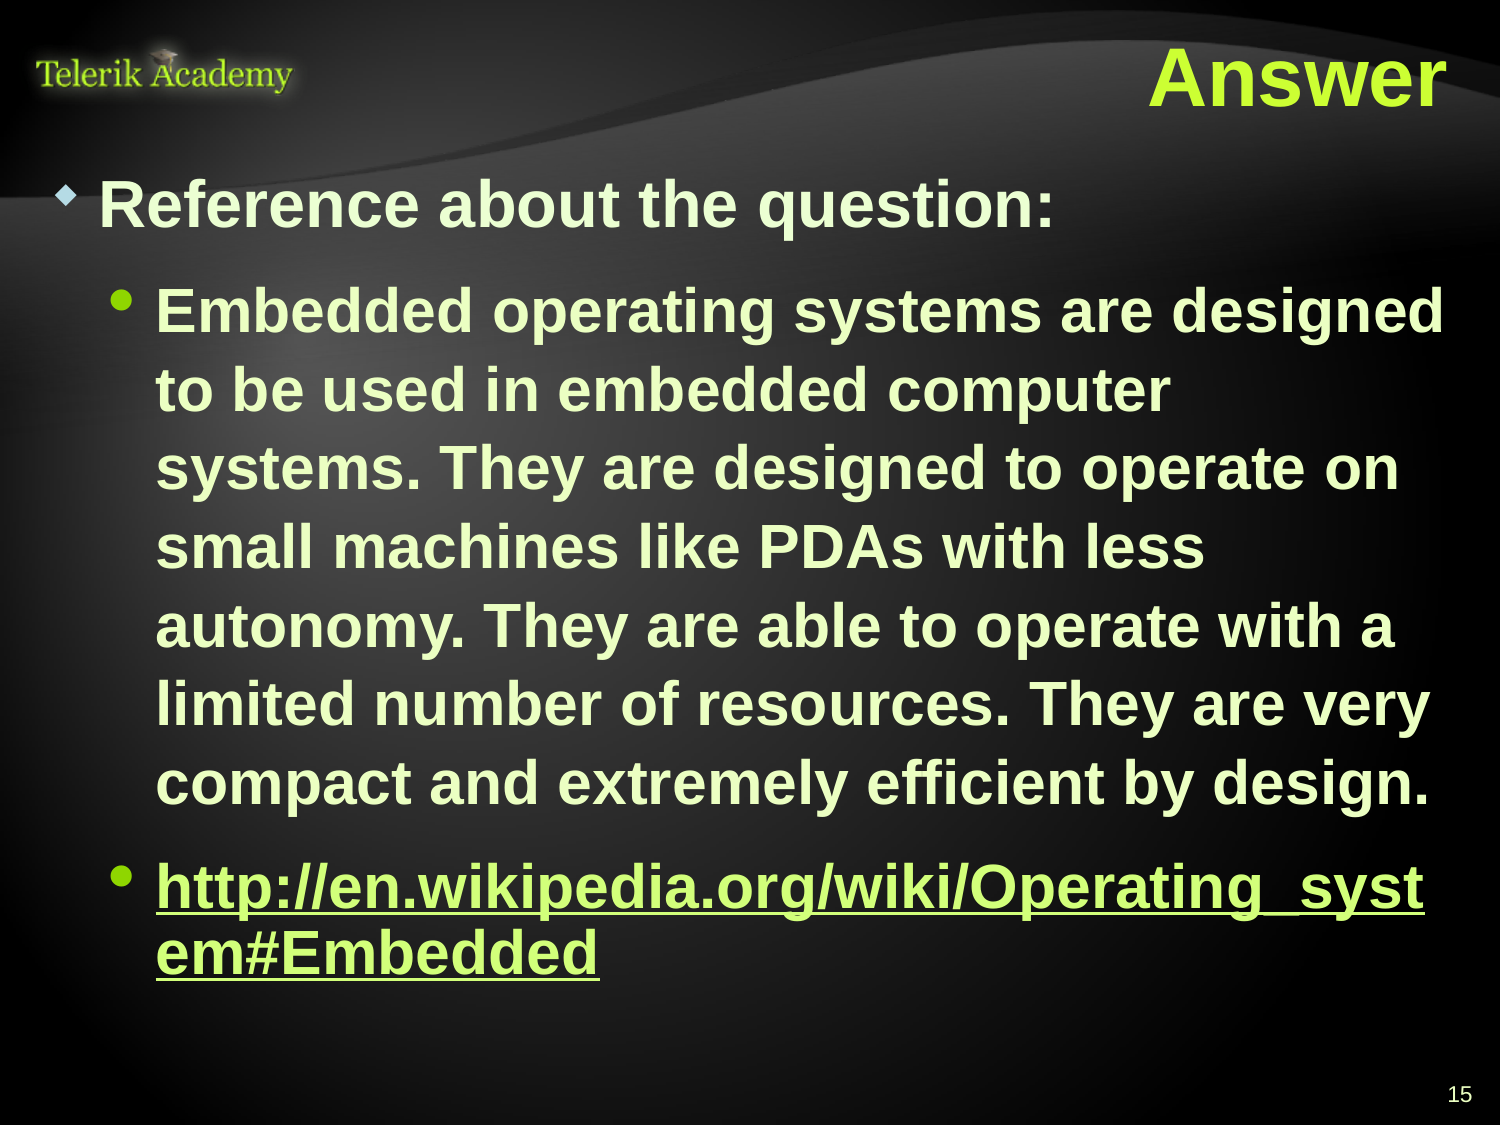

# Answer
Reference about the question:
Embedded operating systems are designed to be used in embedded computer systems. They are designed to operate on small machines like PDAs with less autonomy. They are able to operate with a limited number of resources. They are very compact and extremely efficient by design.
http://en.wikipedia.org/wiki/Operating_system#Embedded
15